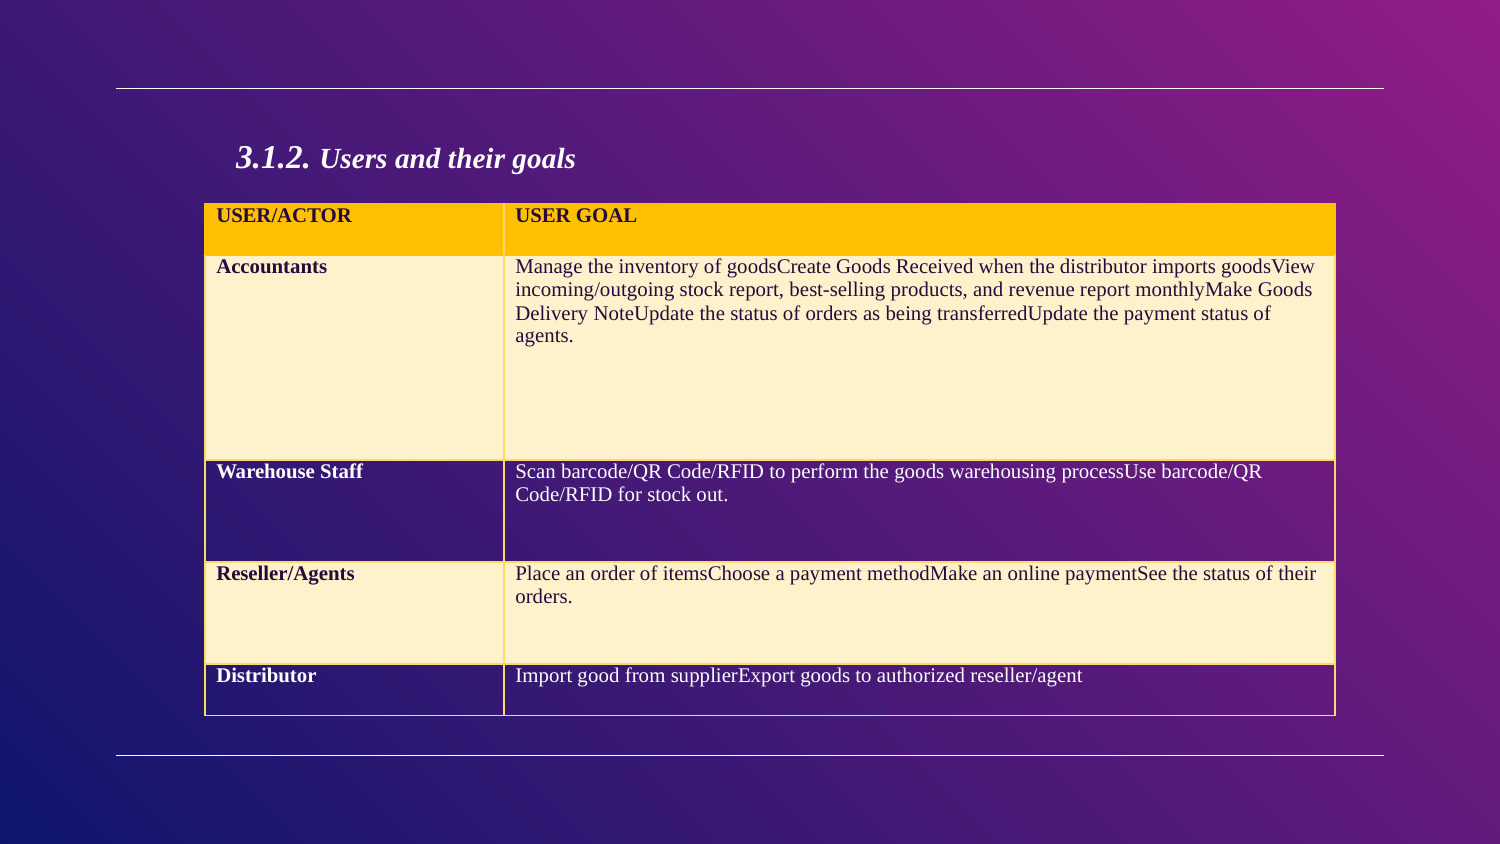

3.1.2. Users and their goals

| USER/ACTOR | USER GOAL |
| --- | --- |
| Accountants | Manage the inventory of goodsCreate Goods Received when the distributor imports goodsView incoming/outgoing stock report, best-selling products, and revenue report monthlyMake Goods Delivery NoteUpdate the status of orders as being transferredUpdate the payment status of agents. |
| Warehouse Staff | Scan barcode/QR Code/RFID to perform the goods warehousing processUse barcode/QR Code/RFID for stock out. |
| Reseller/Agents | Place an order of itemsChoose a payment methodMake an online paymentSee the status of their orders. |
| Distributor | Import good from supplierExport goods to authorized reseller/agent |